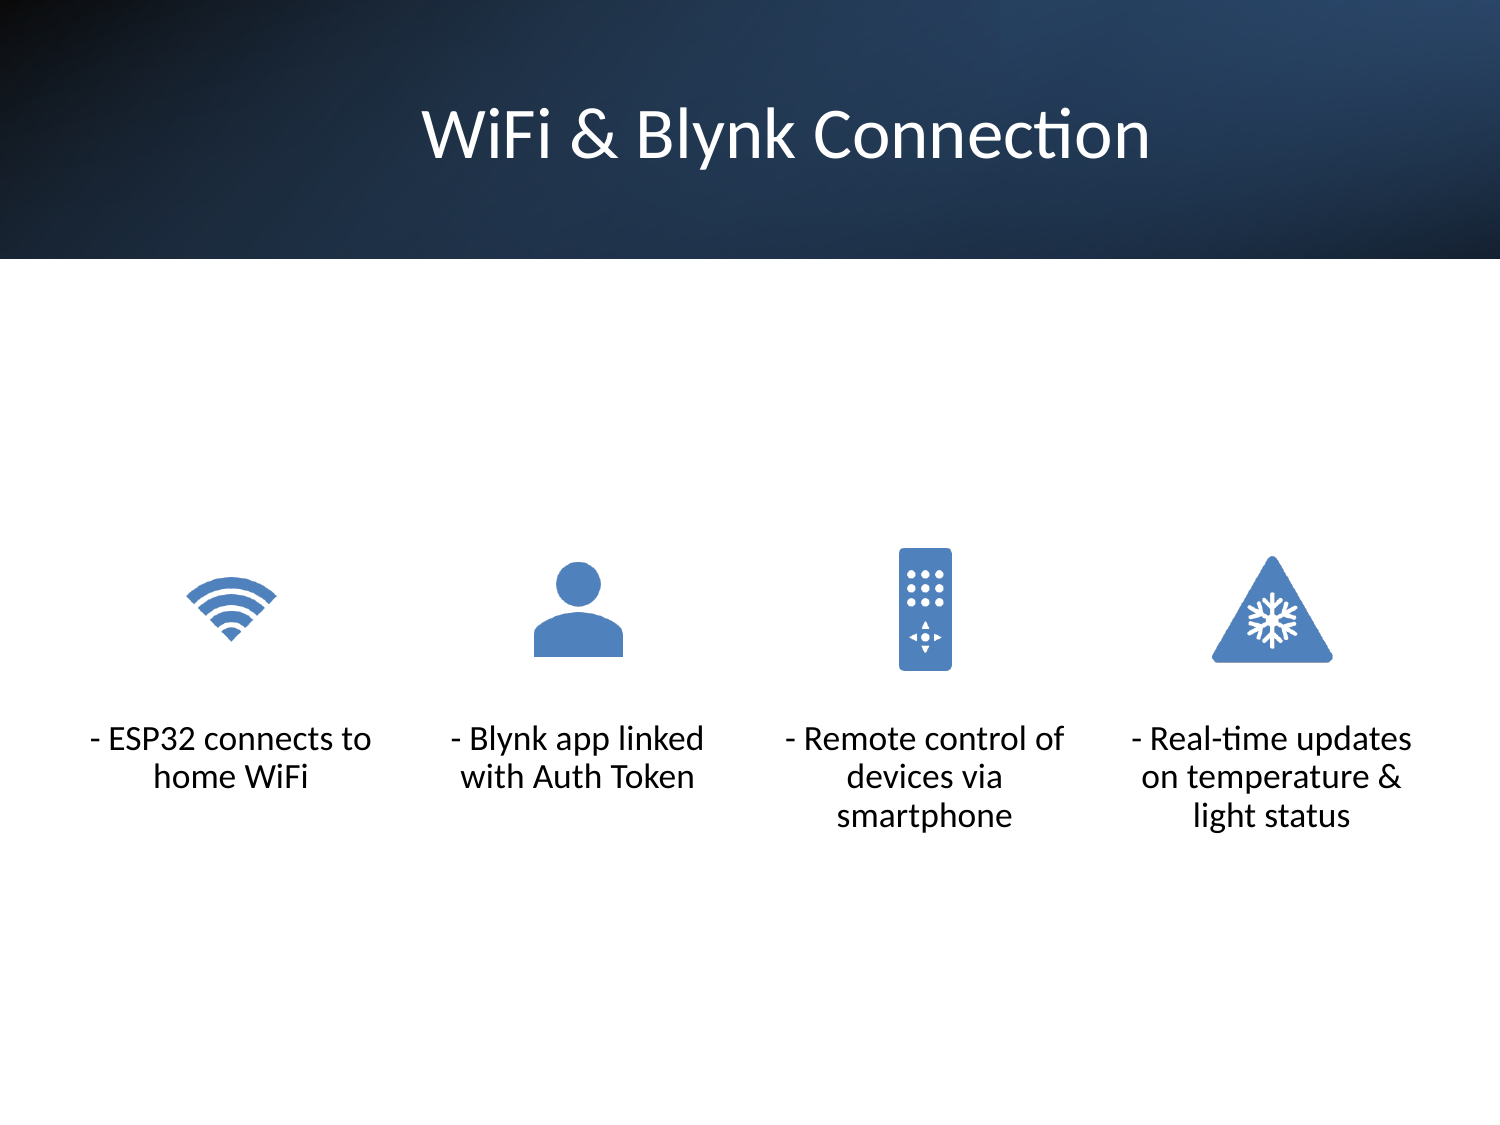

# WiFi & Blynk Connection
- ESP32 connects to home WiFi
- Blynk app linked with Auth Token
- Remote control of devices via smartphone
- Real-time updates on temperature & light status